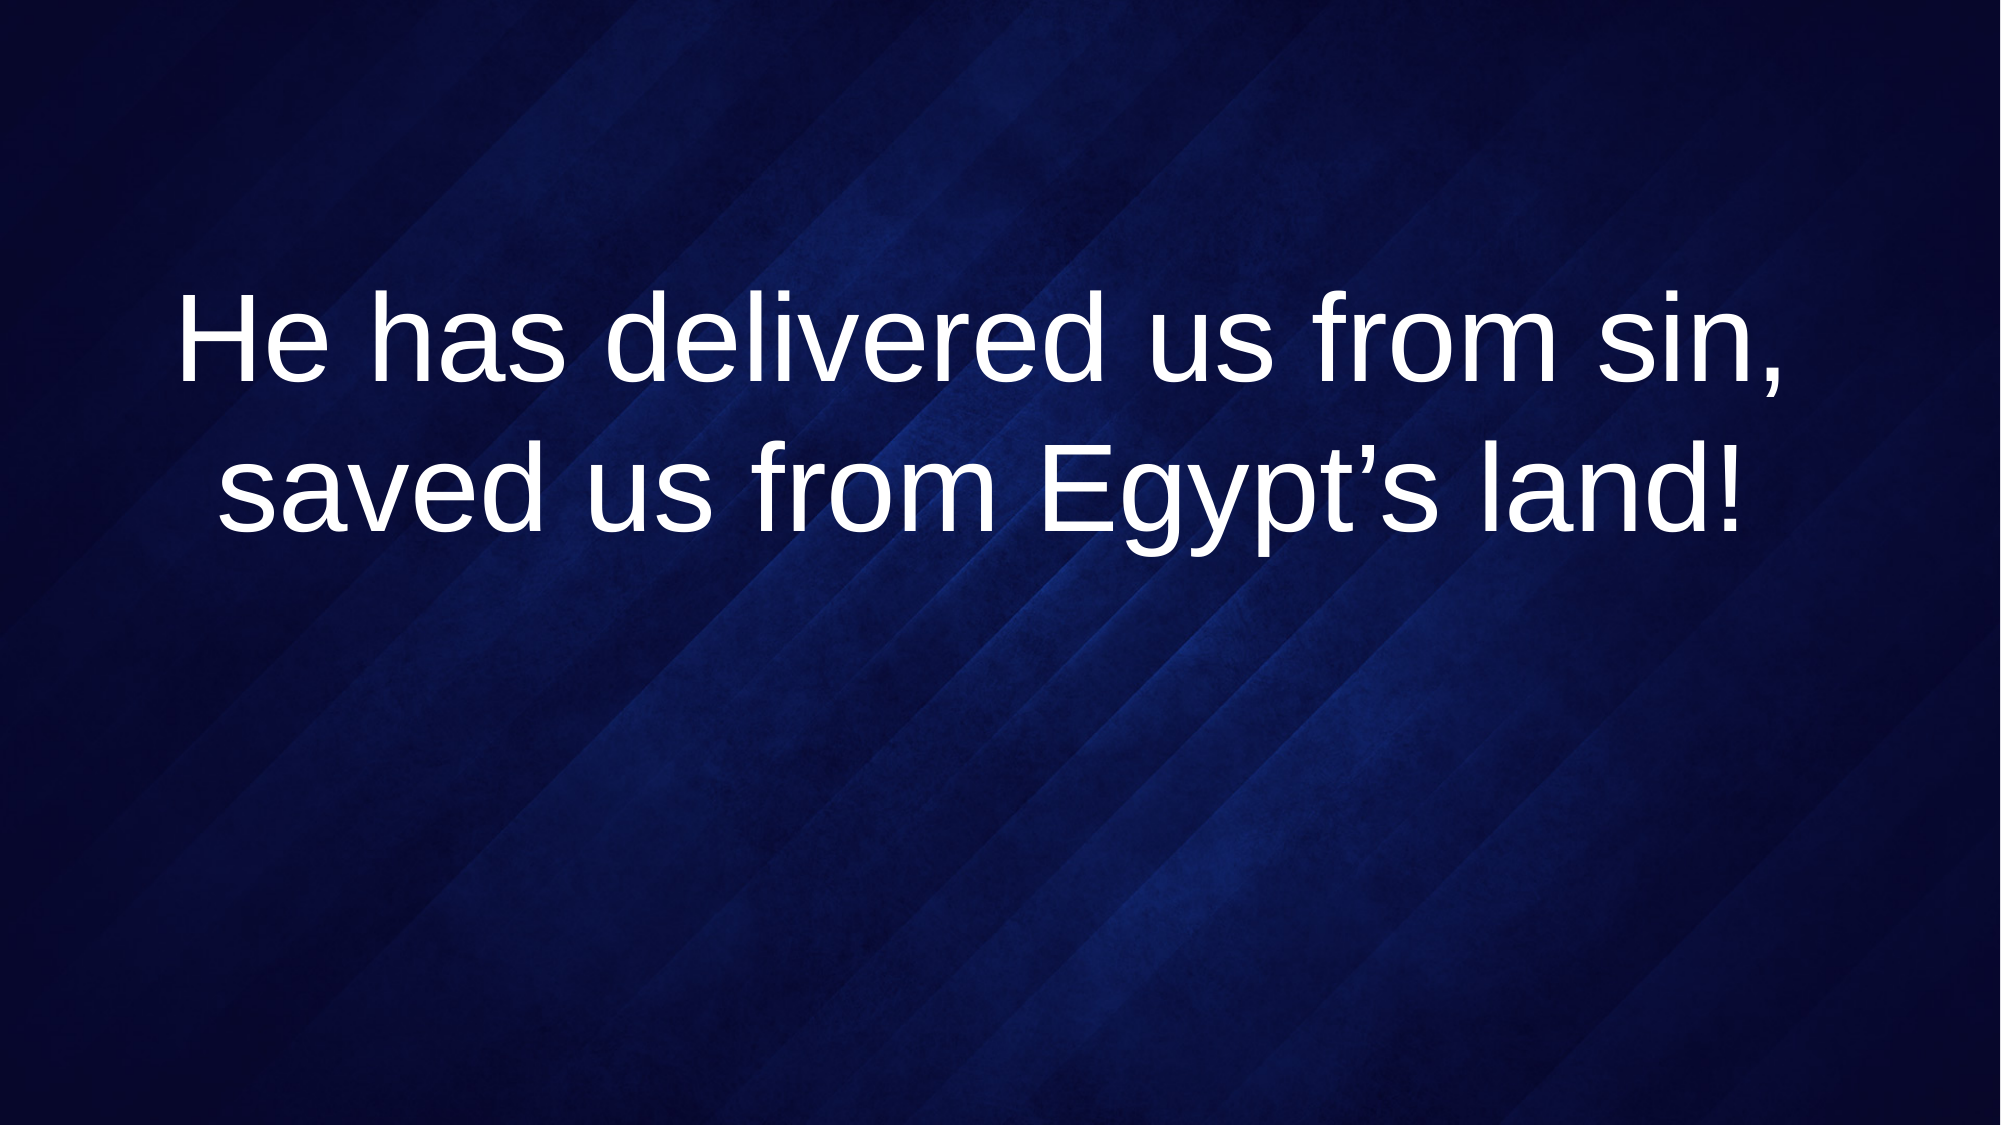

# He has delivered us from sin, saved us from Egypt’s land!